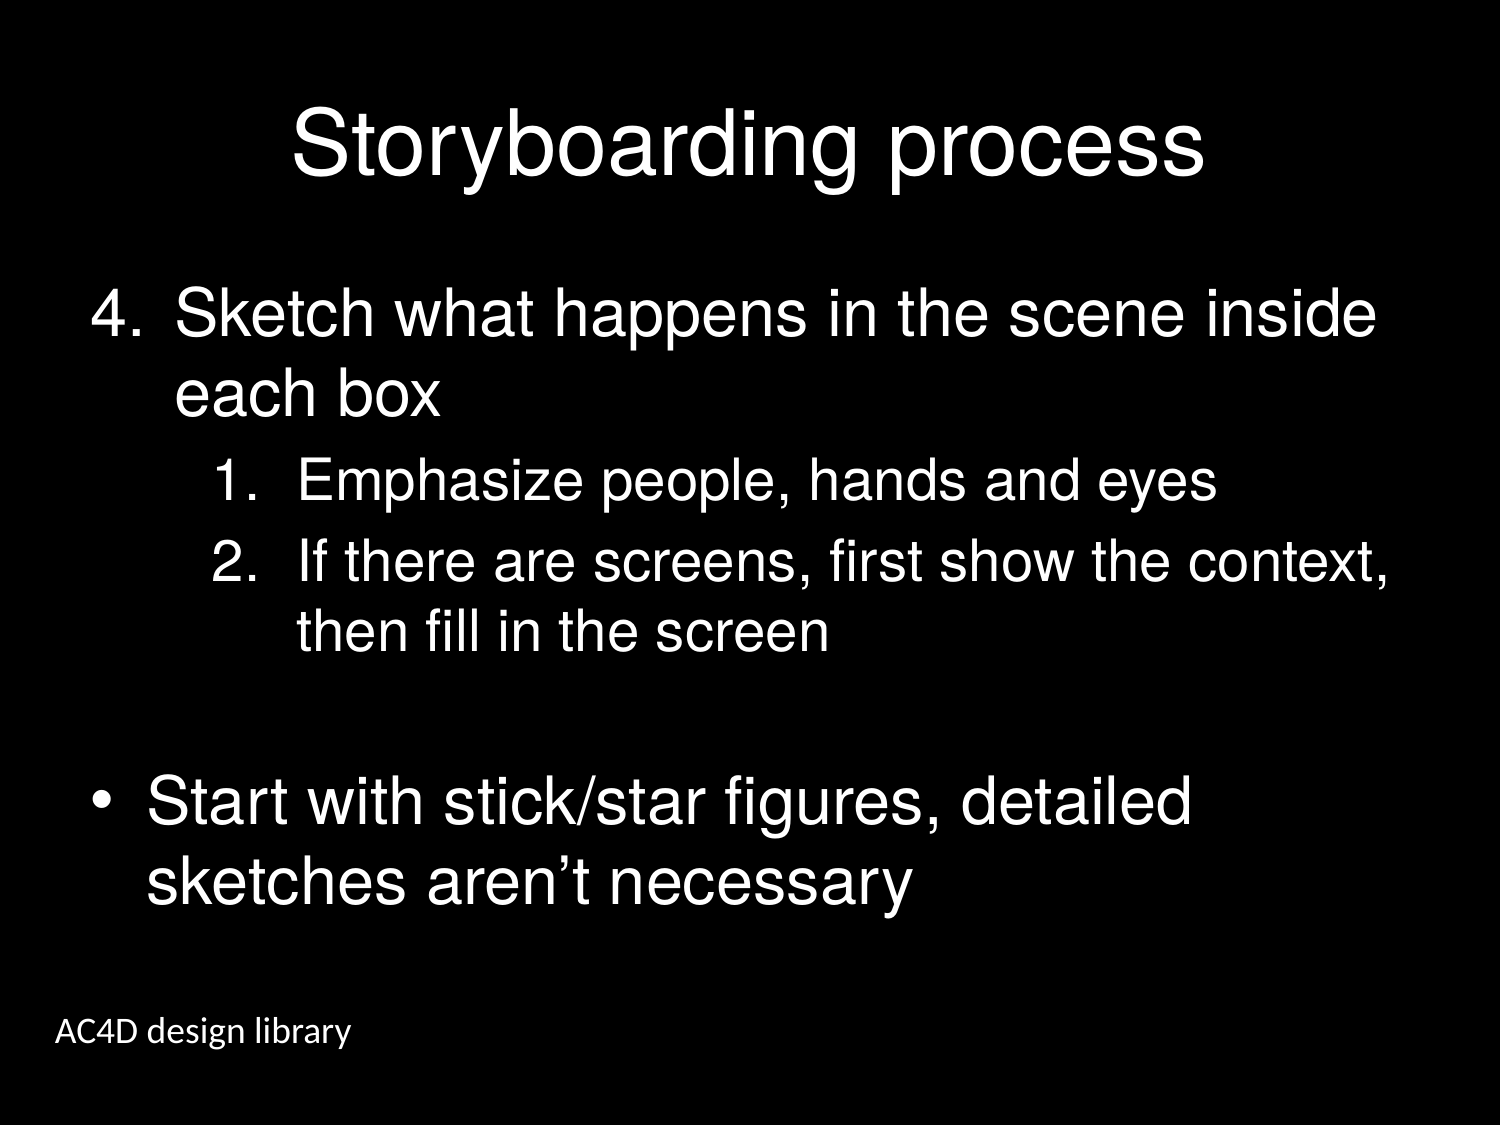

# Storyboarding process
Sketch what happens in the scene inside each box
Emphasize people, hands and eyes
If there are screens, first show the context, then fill in the screen

Start with stick/star figures, detailed sketches aren’t necessary
AC4D design library